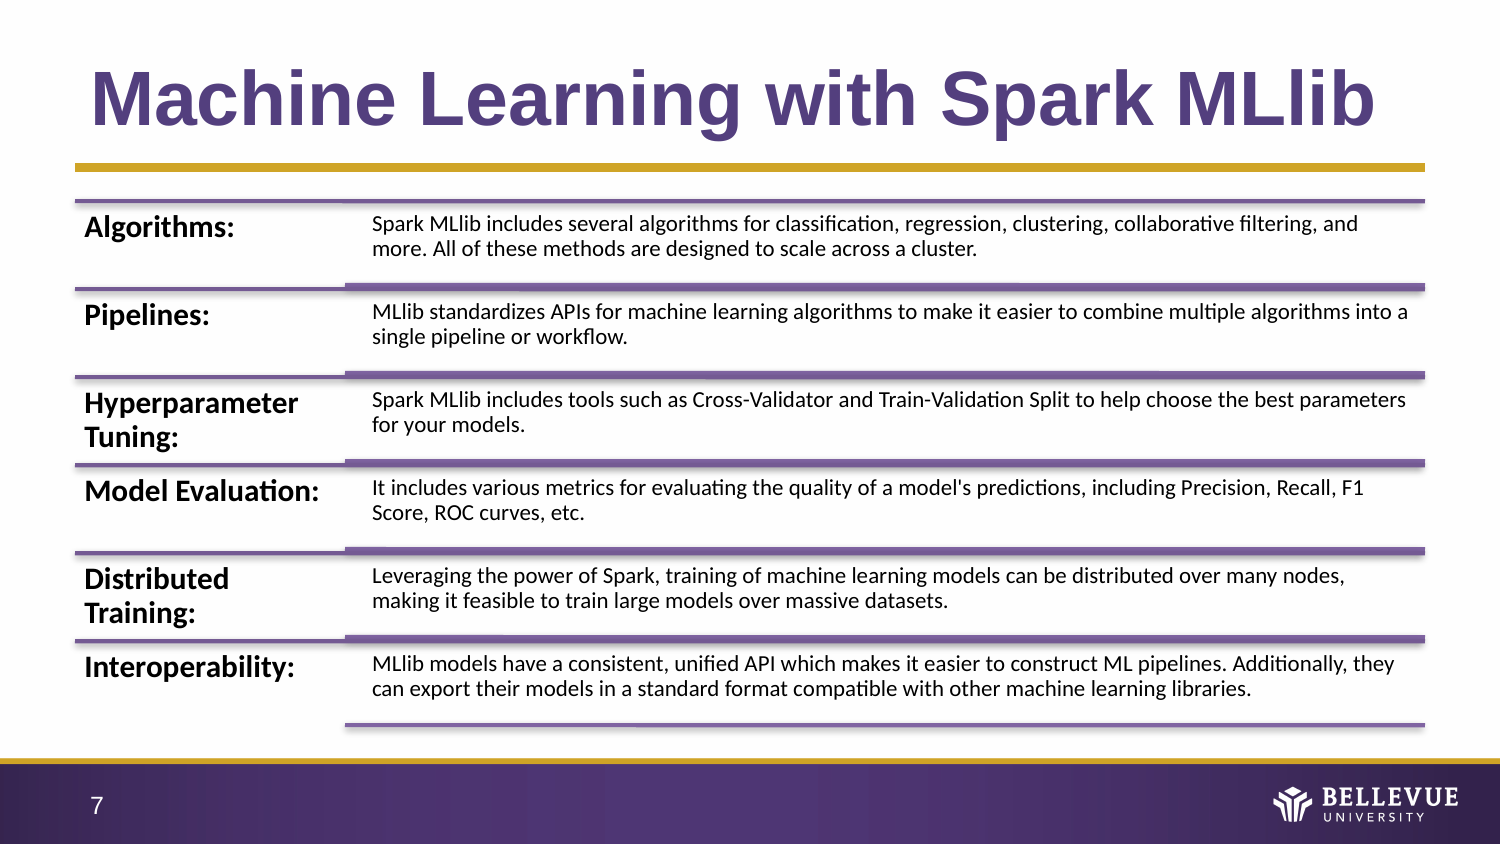

# Machine Learning with Spark MLlib
Algorithms:
Spark MLlib includes several algorithms for classification, regression, clustering, collaborative filtering, and more. All of these methods are designed to scale across a cluster.
Pipelines:
MLlib standardizes APIs for machine learning algorithms to make it easier to combine multiple algorithms into a single pipeline or workflow.
Hyperparameter Tuning:
Spark MLlib includes tools such as Cross-Validator and Train-Validation Split to help choose the best parameters for your models.
Model Evaluation:
It includes various metrics for evaluating the quality of a model's predictions, including Precision, Recall, F1 Score, ROC curves, etc.
Distributed Training:
Leveraging the power of Spark, training of machine learning models can be distributed over many nodes, making it feasible to train large models over massive datasets.
Interoperability:
MLlib models have a consistent, unified API which makes it easier to construct ML pipelines. Additionally, they can export their models in a standard format compatible with other machine learning libraries.